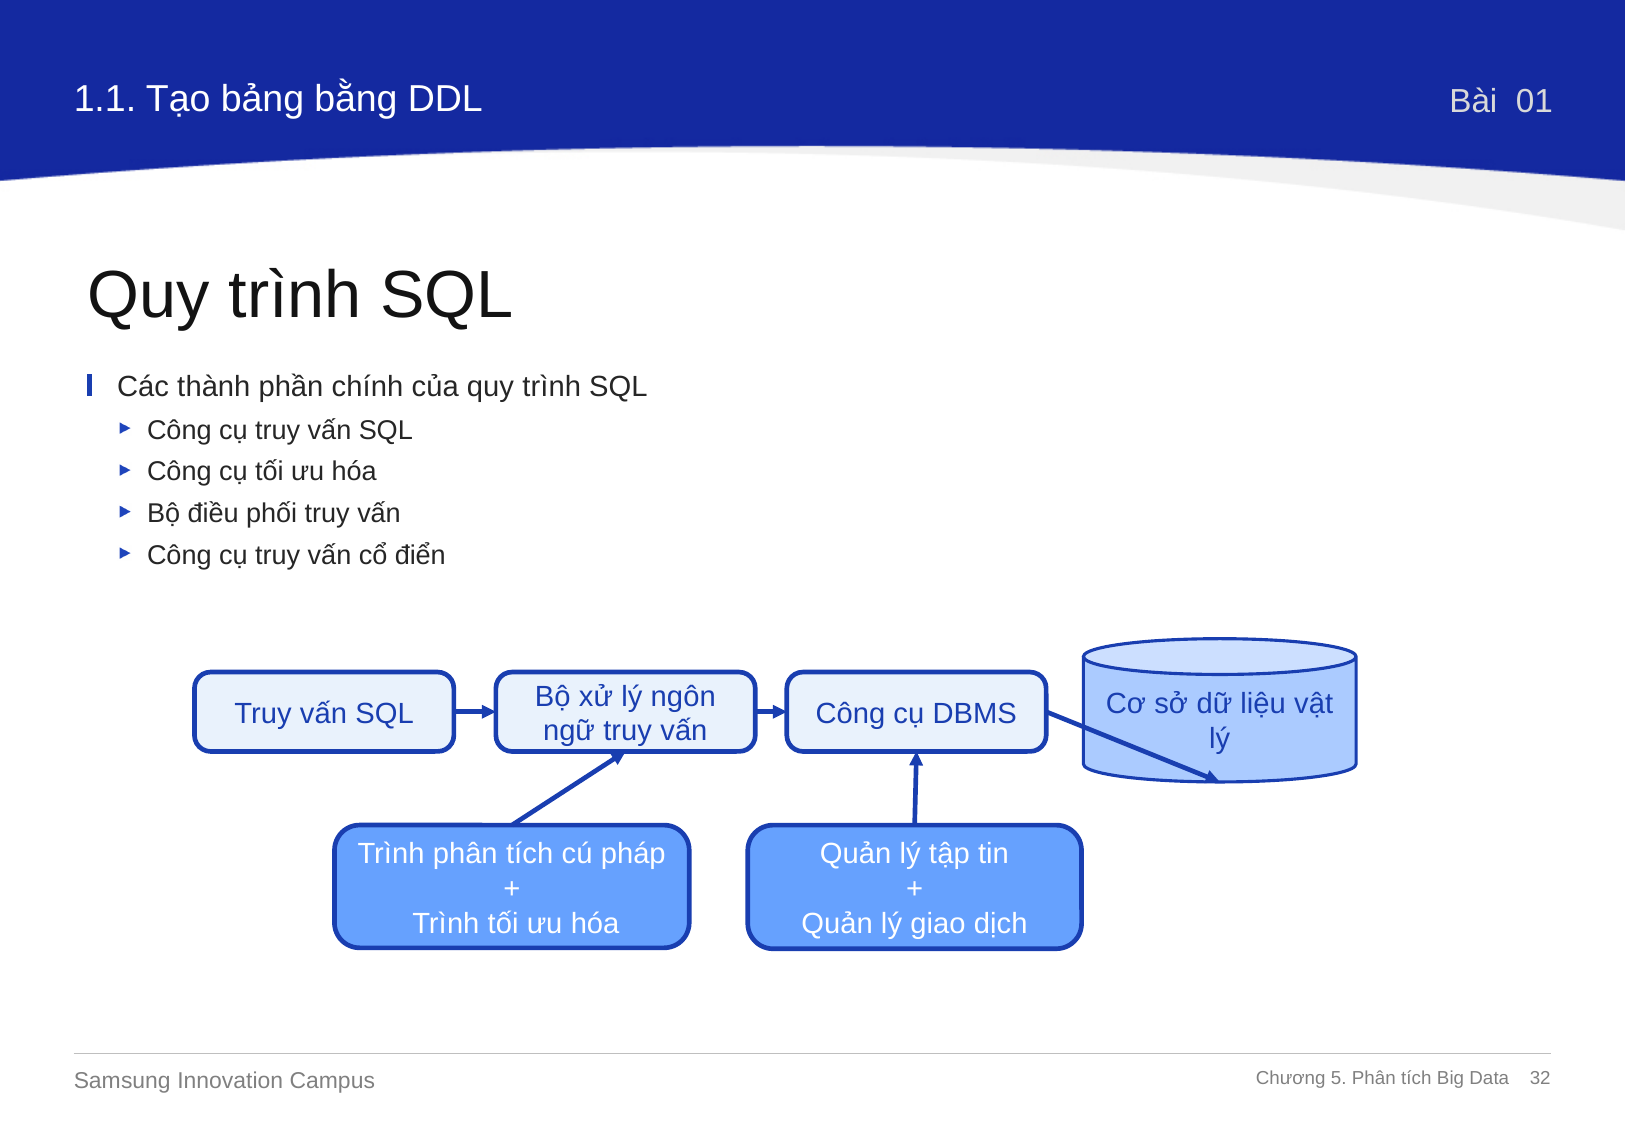

1.1. Tạo bảng bằng DDL
Bài  01
Quy trình SQL
Các thành phần chính của quy trình SQL
Công cụ truy vấn SQL
Công cụ tối ưu hóa
Bộ điều phối truy vấn
Công cụ truy vấn cổ điển
Cơ sở dữ liệu vật lý
Truy vấn SQL
Bộ xử lý ngôn ngữ truy vấn
Công cụ DBMS
Trình phân tích cú pháp +
 Trình tối ưu hóa
Quản lý tập tin
+
Quản lý giao dịch